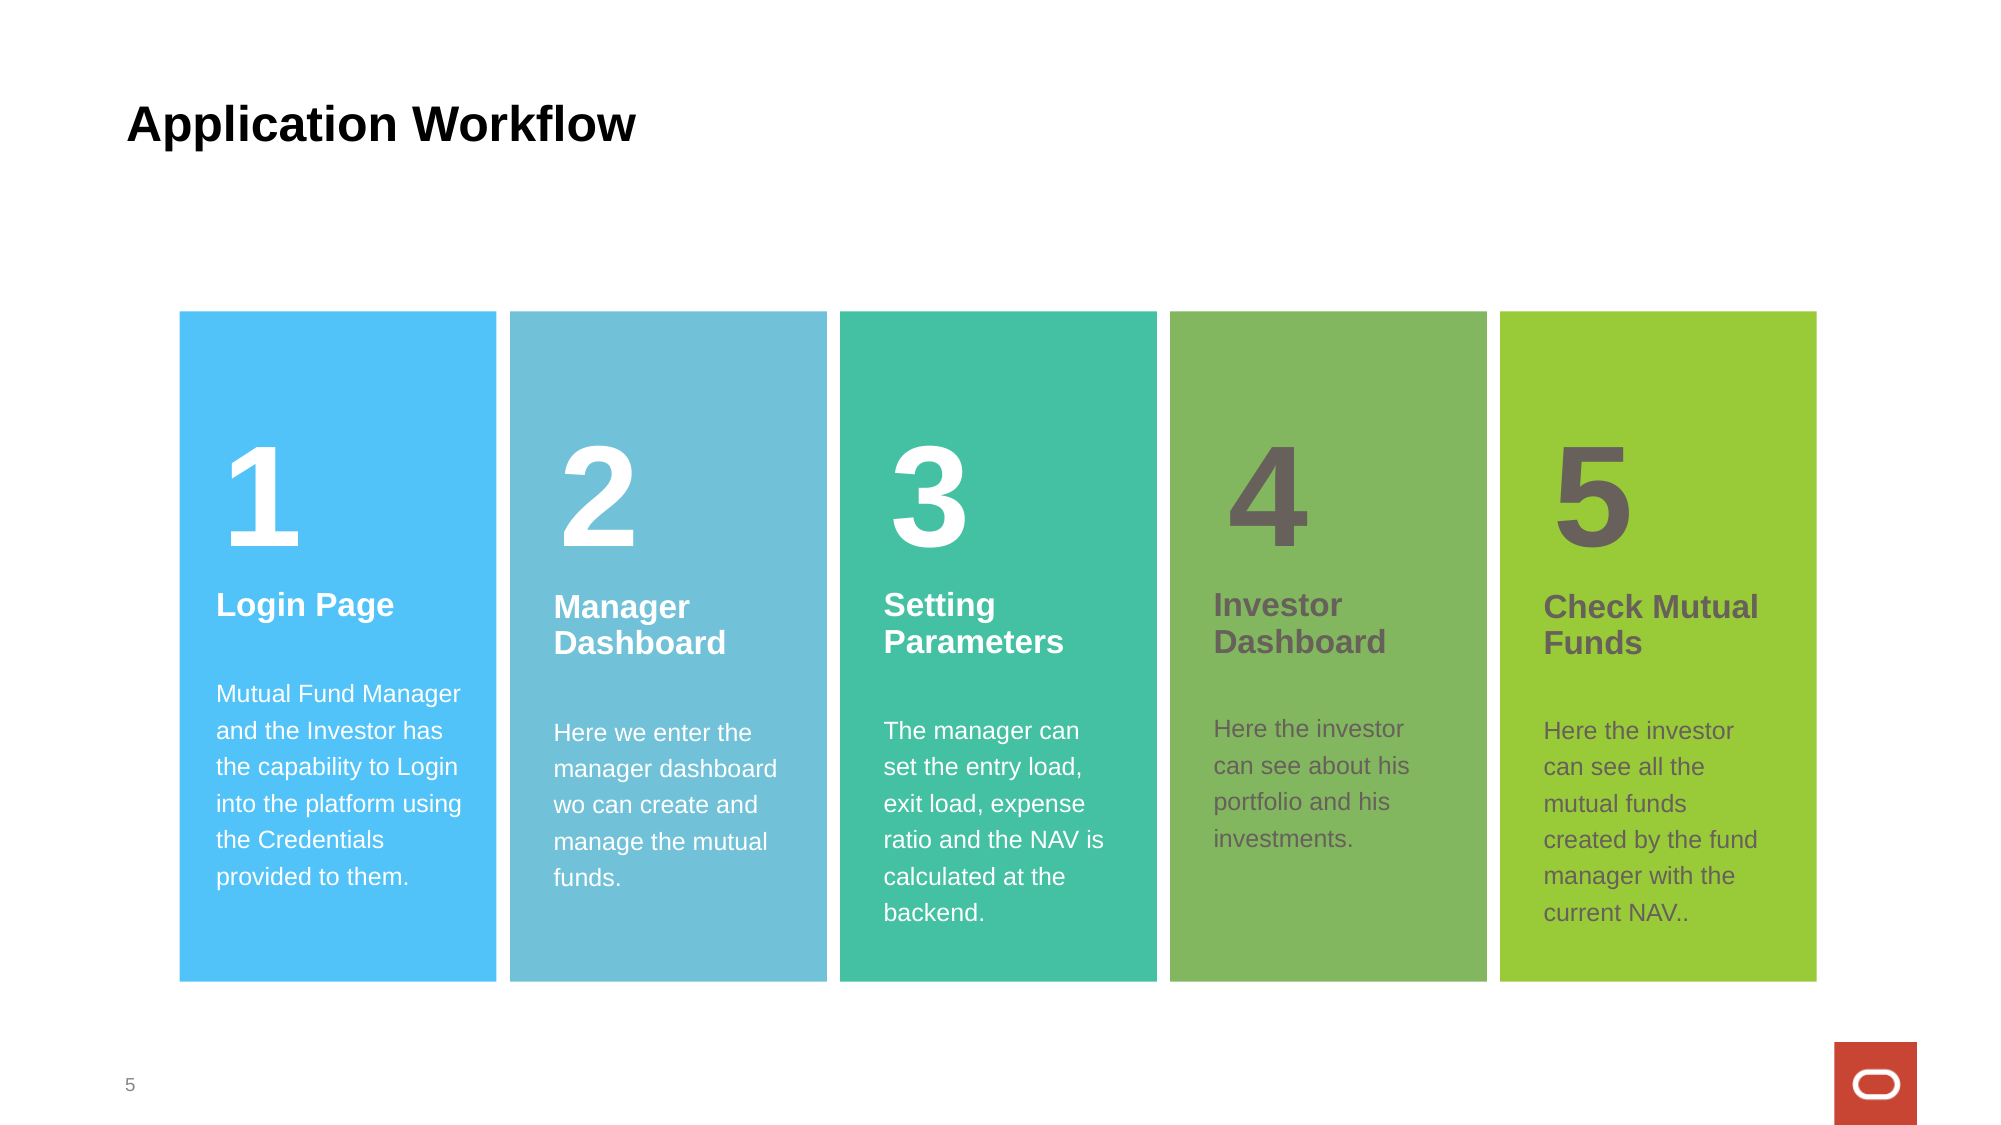

# Application Workflow

1
Login Page

Mutual Fund Manager and the Investor has the capability to Login into the platform using the Credentials provided to them.

2
Manager Dashboard

Here we enter the manager dashboard wo can create and manage the mutual funds.

3
Setting Parameters

The manager can set the entry load, exit load, expense ratio and the NAV is calculated at the backend.

4
Investor Dashboard

Here the investor can see about his portfolio and his investments.

5
Check Mutual Funds

Here the investor can see all the mutual funds created by the fund manager with the current NAV..

5